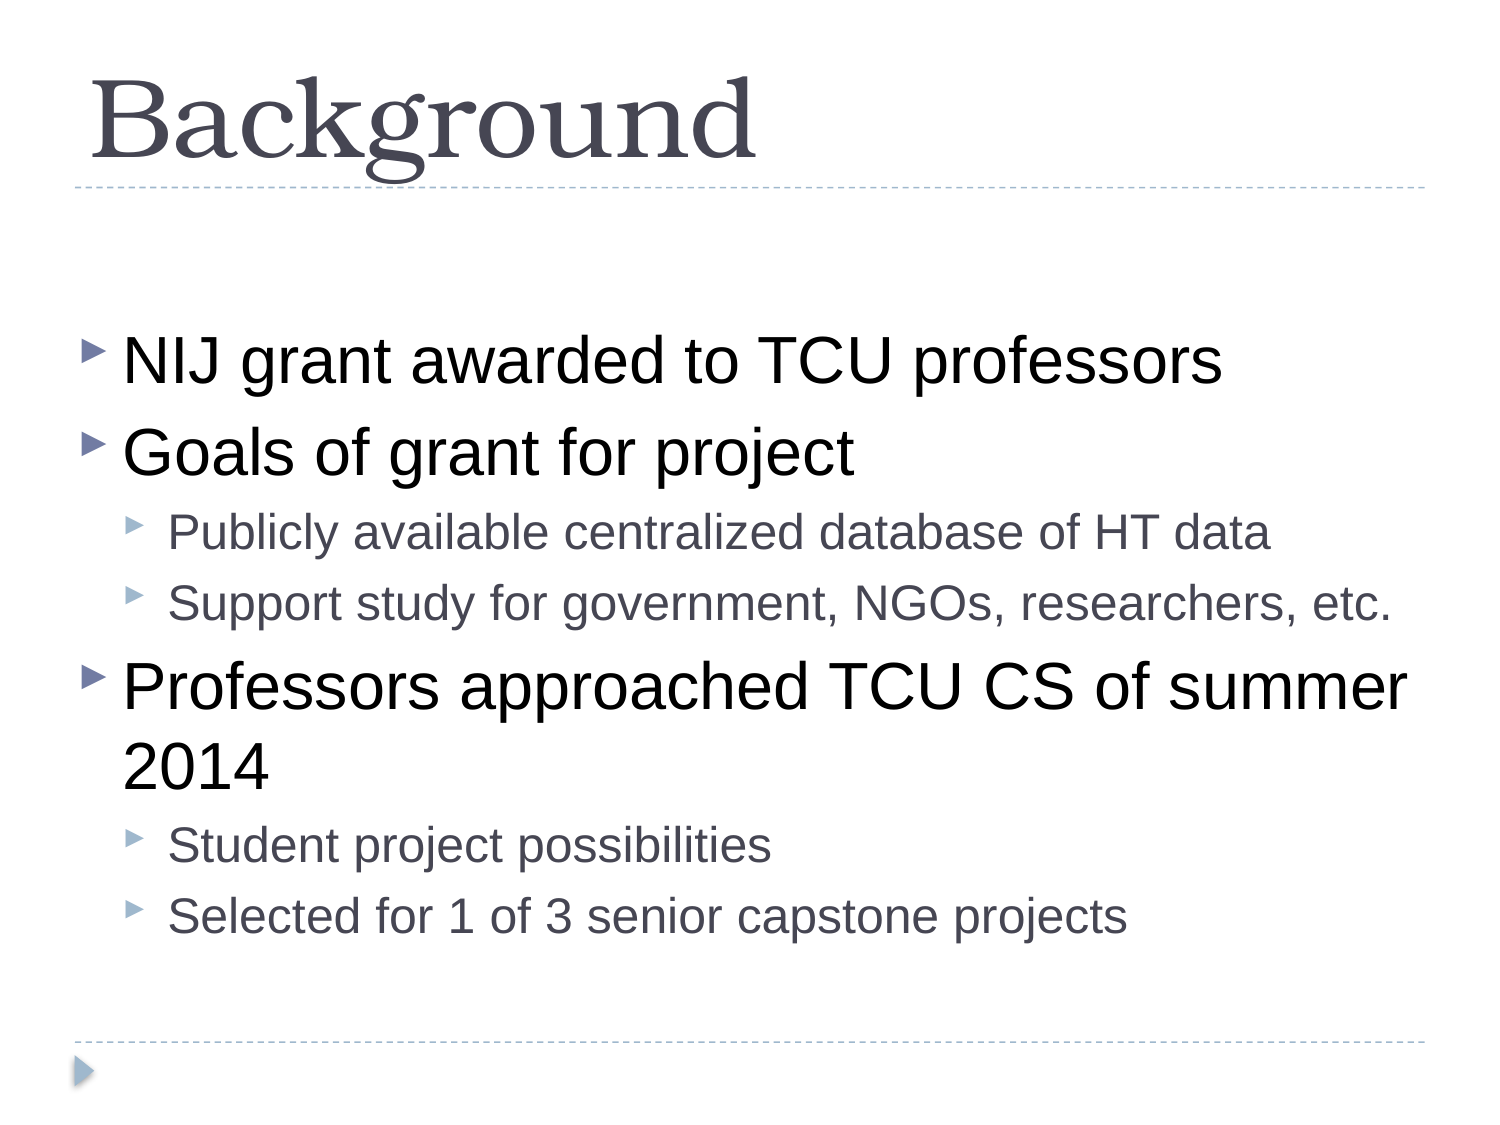

# Background
NIJ grant awarded to TCU professors
Goals of grant for project
Publicly available centralized database of HT data
Support study for government, NGOs, researchers, etc.
Professors approached TCU CS of summer 2014
Student project possibilities
Selected for 1 of 3 senior capstone projects